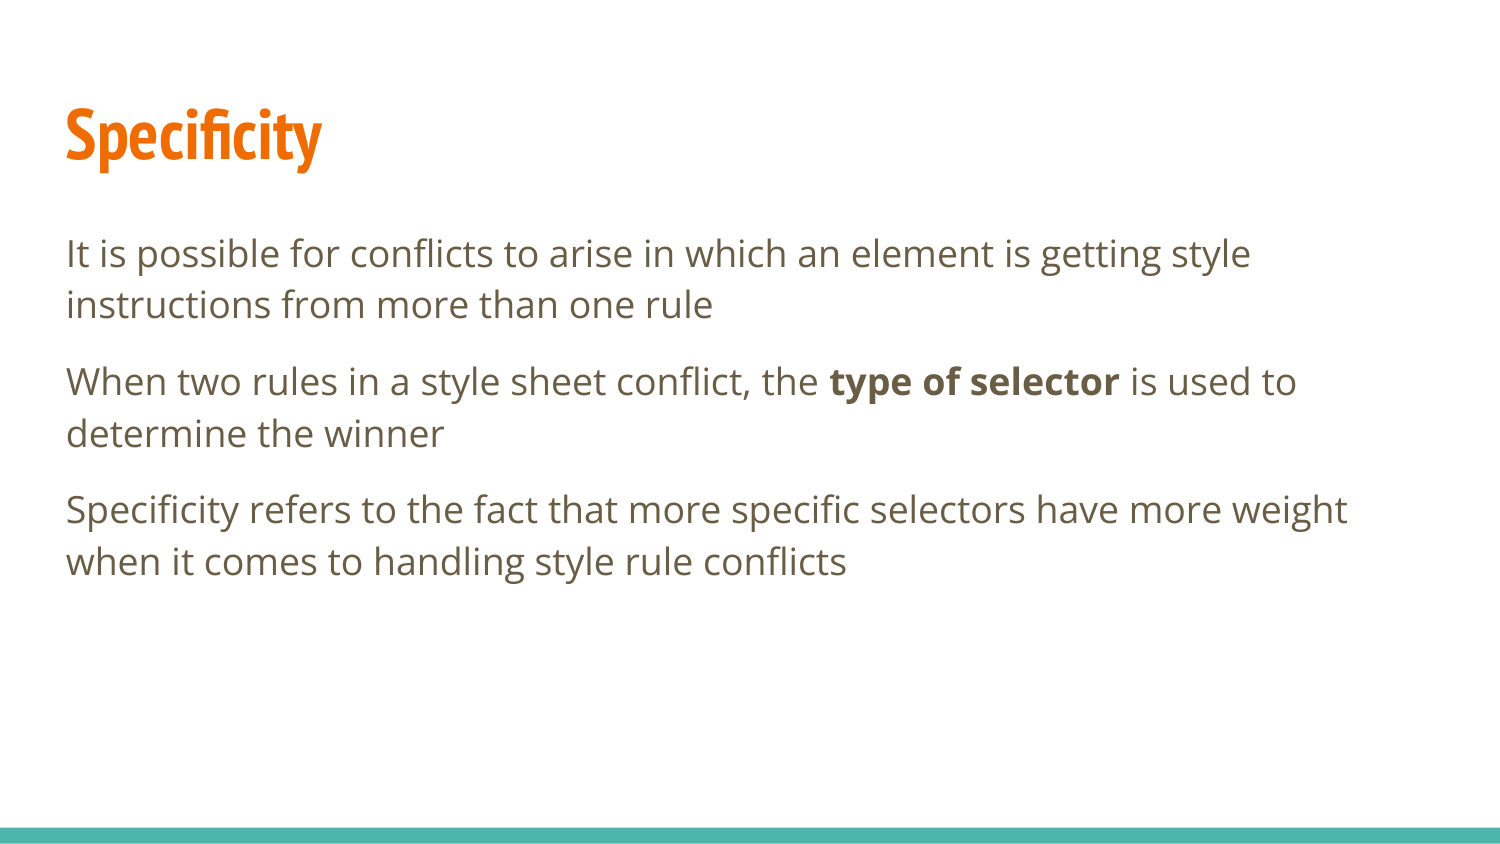

Specificity
It is possible for conflicts to arise in which an element is getting style instructions from more than one rule
When two rules in a style sheet conflict, the type of selector is used to determine the winner
Specificity refers to the fact that more specific selectors have more weight when it comes to handling style rule conflicts